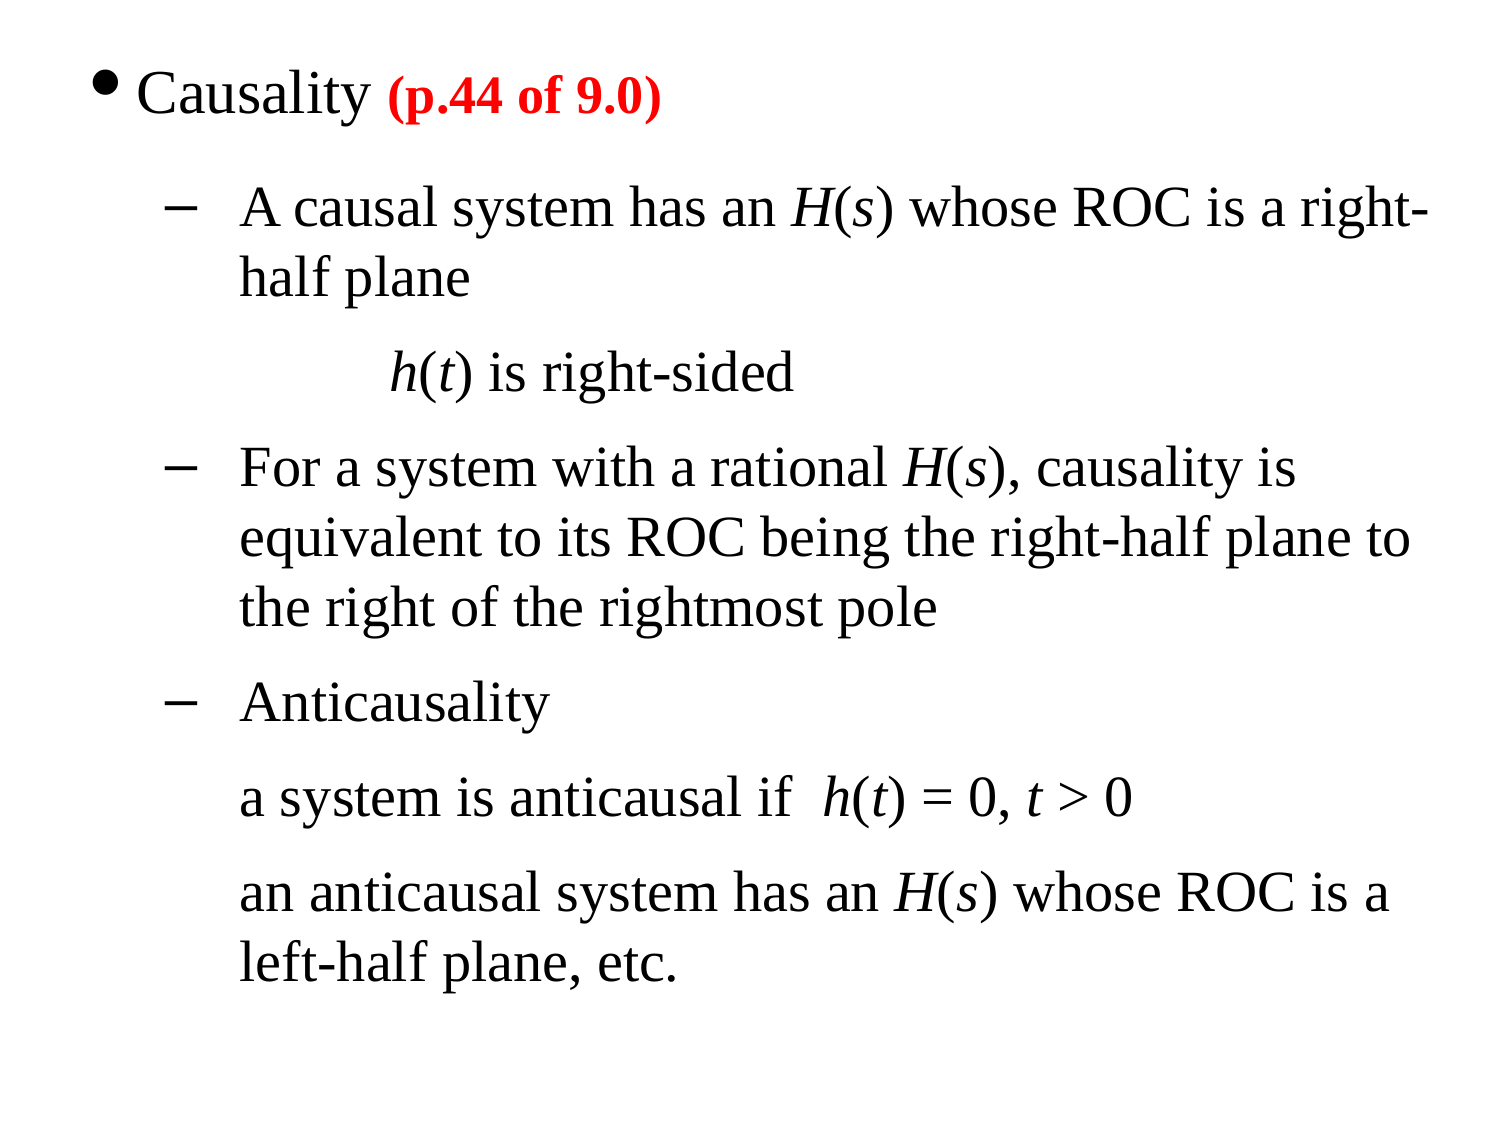

Causality (p.44 of 9.0)
A causal system has an H(s) whose ROC is a right-half plane
h(t) is right-sided
For a system with a rational H(s), causality is equivalent to its ROC being the right-half plane to the right of the rightmost pole
Anticausality
a system is anticausal if  h(t) = 0, t > 0
an anticausal system has an H(s) whose ROC is a left-half plane, etc.